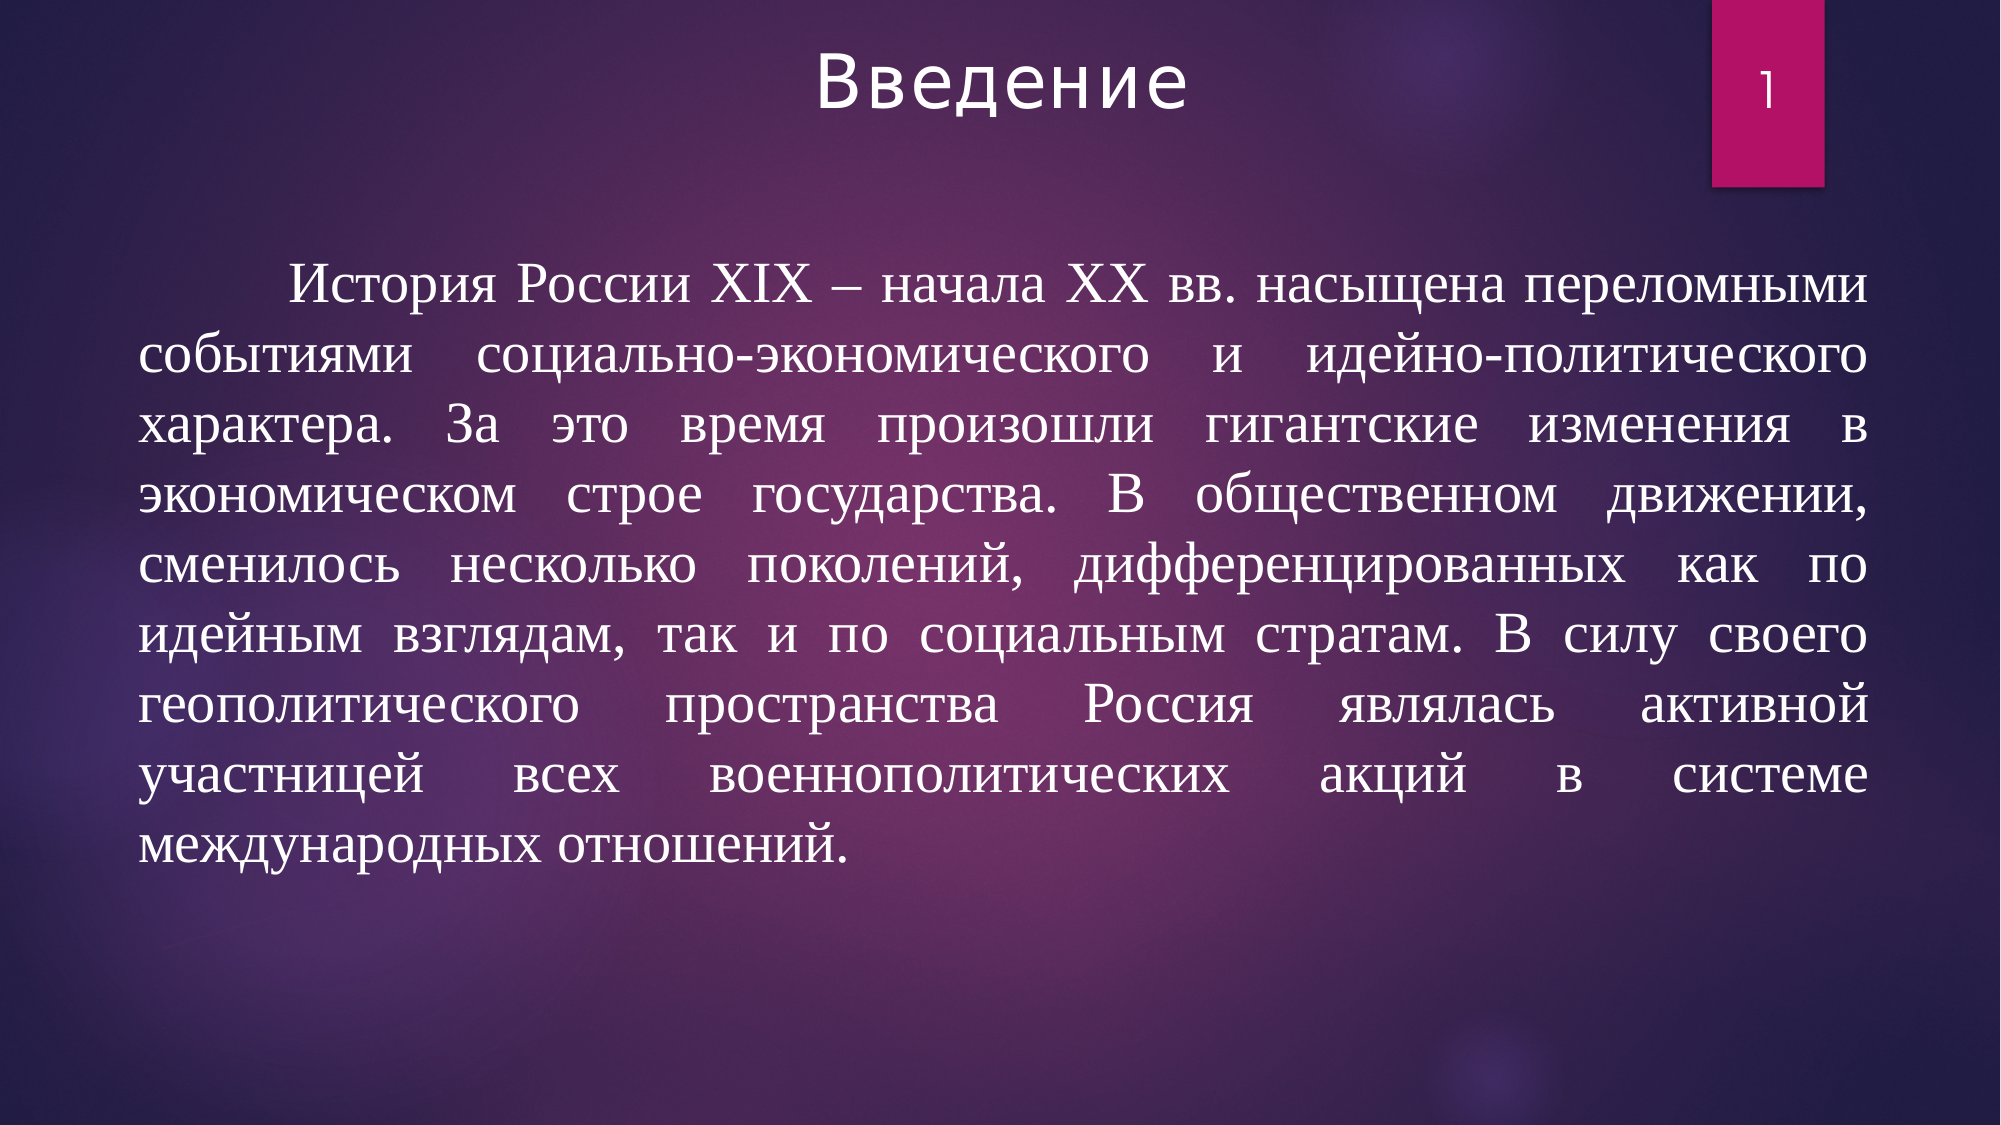

1
Введение
	История России XIX – начала XX вв. насыщена переломными событиями социально-экономического и идейно-политического характера. За это время произошли гигантские изменения в экономическом строе государства. В общественном движении, сменилось несколько поколений, дифференцированных как по идейным взглядам, так и по социальным стратам. В силу своего геополитического пространства Россия являлась активной участницей всех военнополитических акций в системе международных отношений.